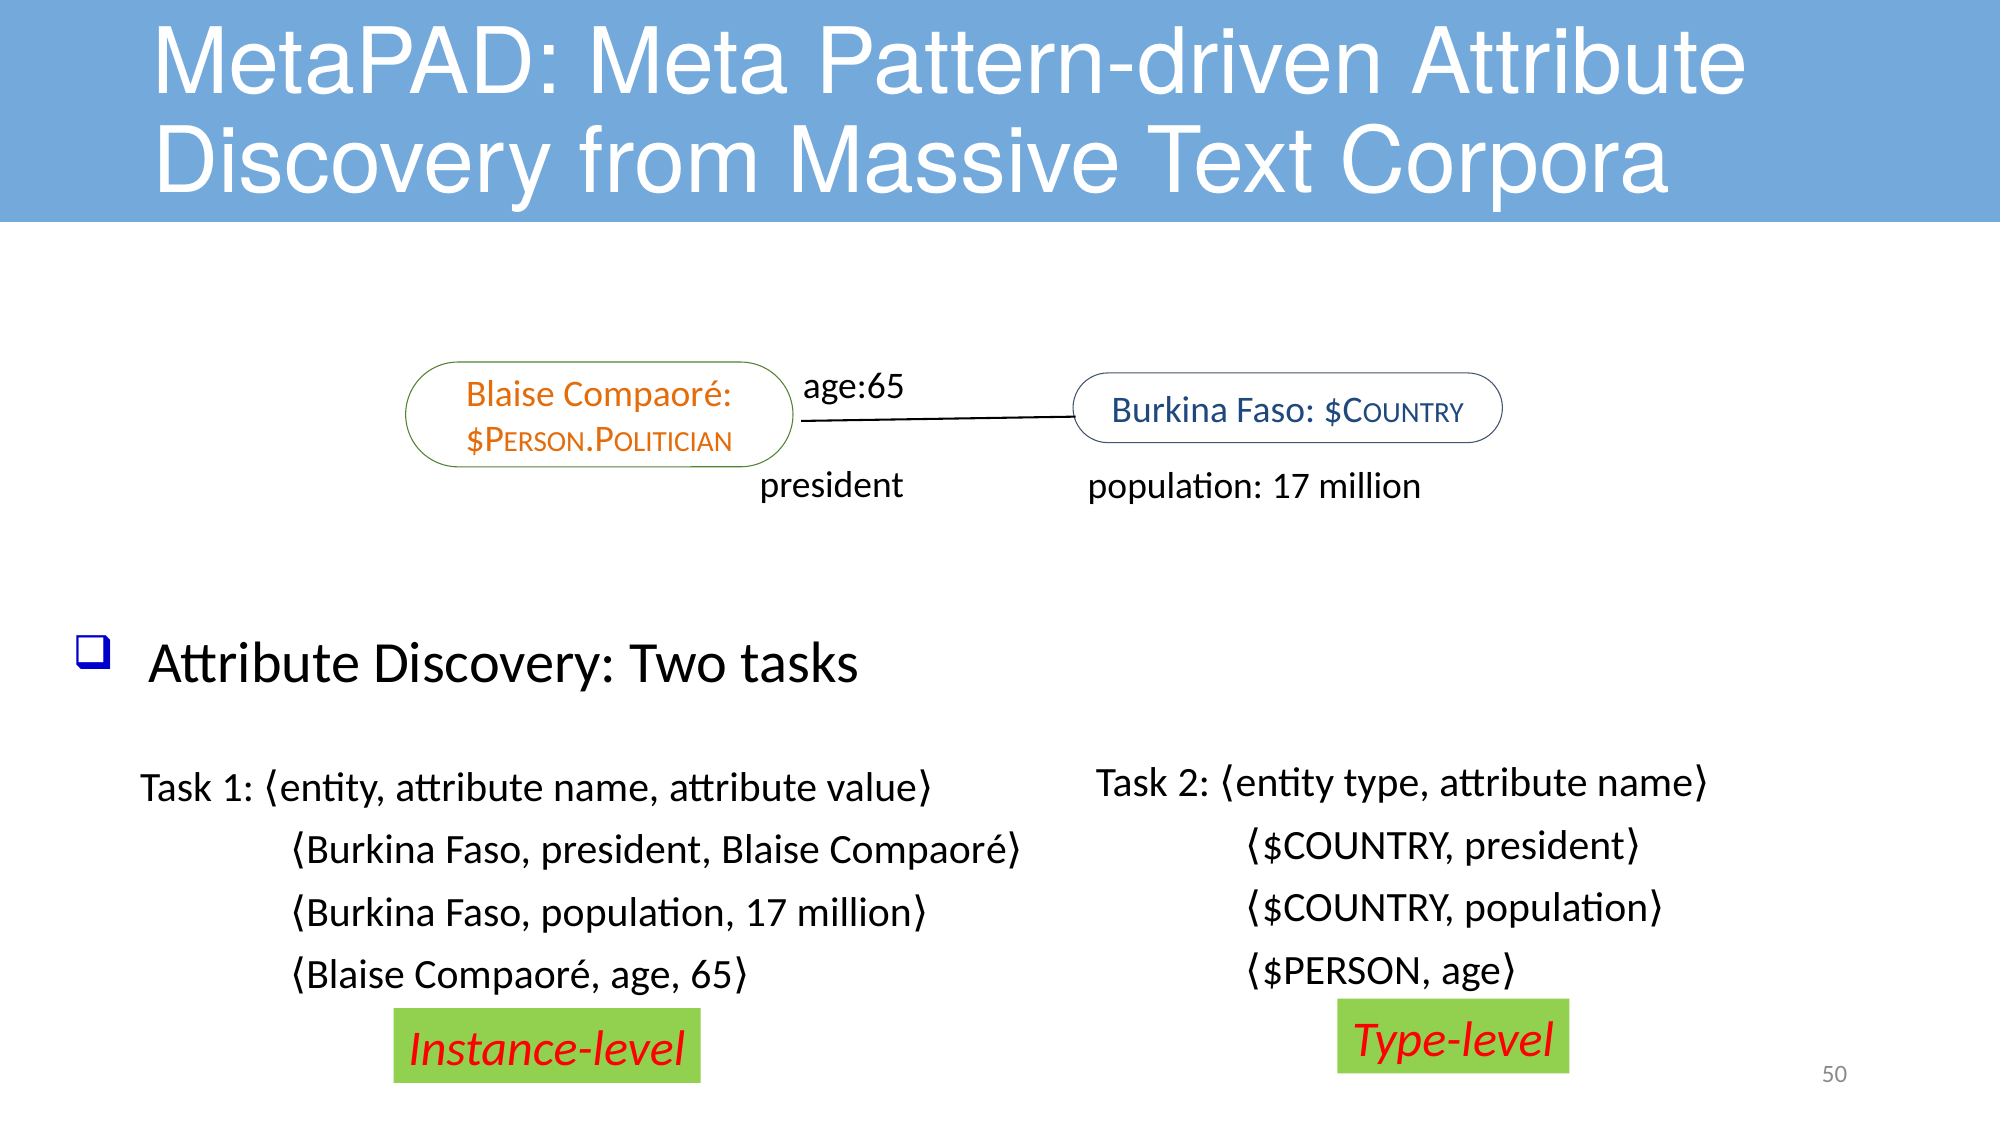

# MetaPAD: Meta Pattern-driven Attribute Discovery from Massive Text Corpora

Attribute Discovery: Two tasks
age:65
Blaise Compaoré: $PERSON.POLITICIAN
Burkina Faso: $COUNTRY
president
population: 17 million
Task 2: ⟨entity type, attribute name⟩
	⟨$COUNTRY, president⟩
	⟨$COUNTRY, population⟩
	⟨$PERSON, age⟩
Task 1: ⟨entity, attribute name, attribute value⟩
	⟨Burkina Faso, president, Blaise Compaoré⟩
	⟨Burkina Faso, population, 17 million⟩
	⟨Blaise Compaoré, age, 65⟩
Type-level
Instance-level
50